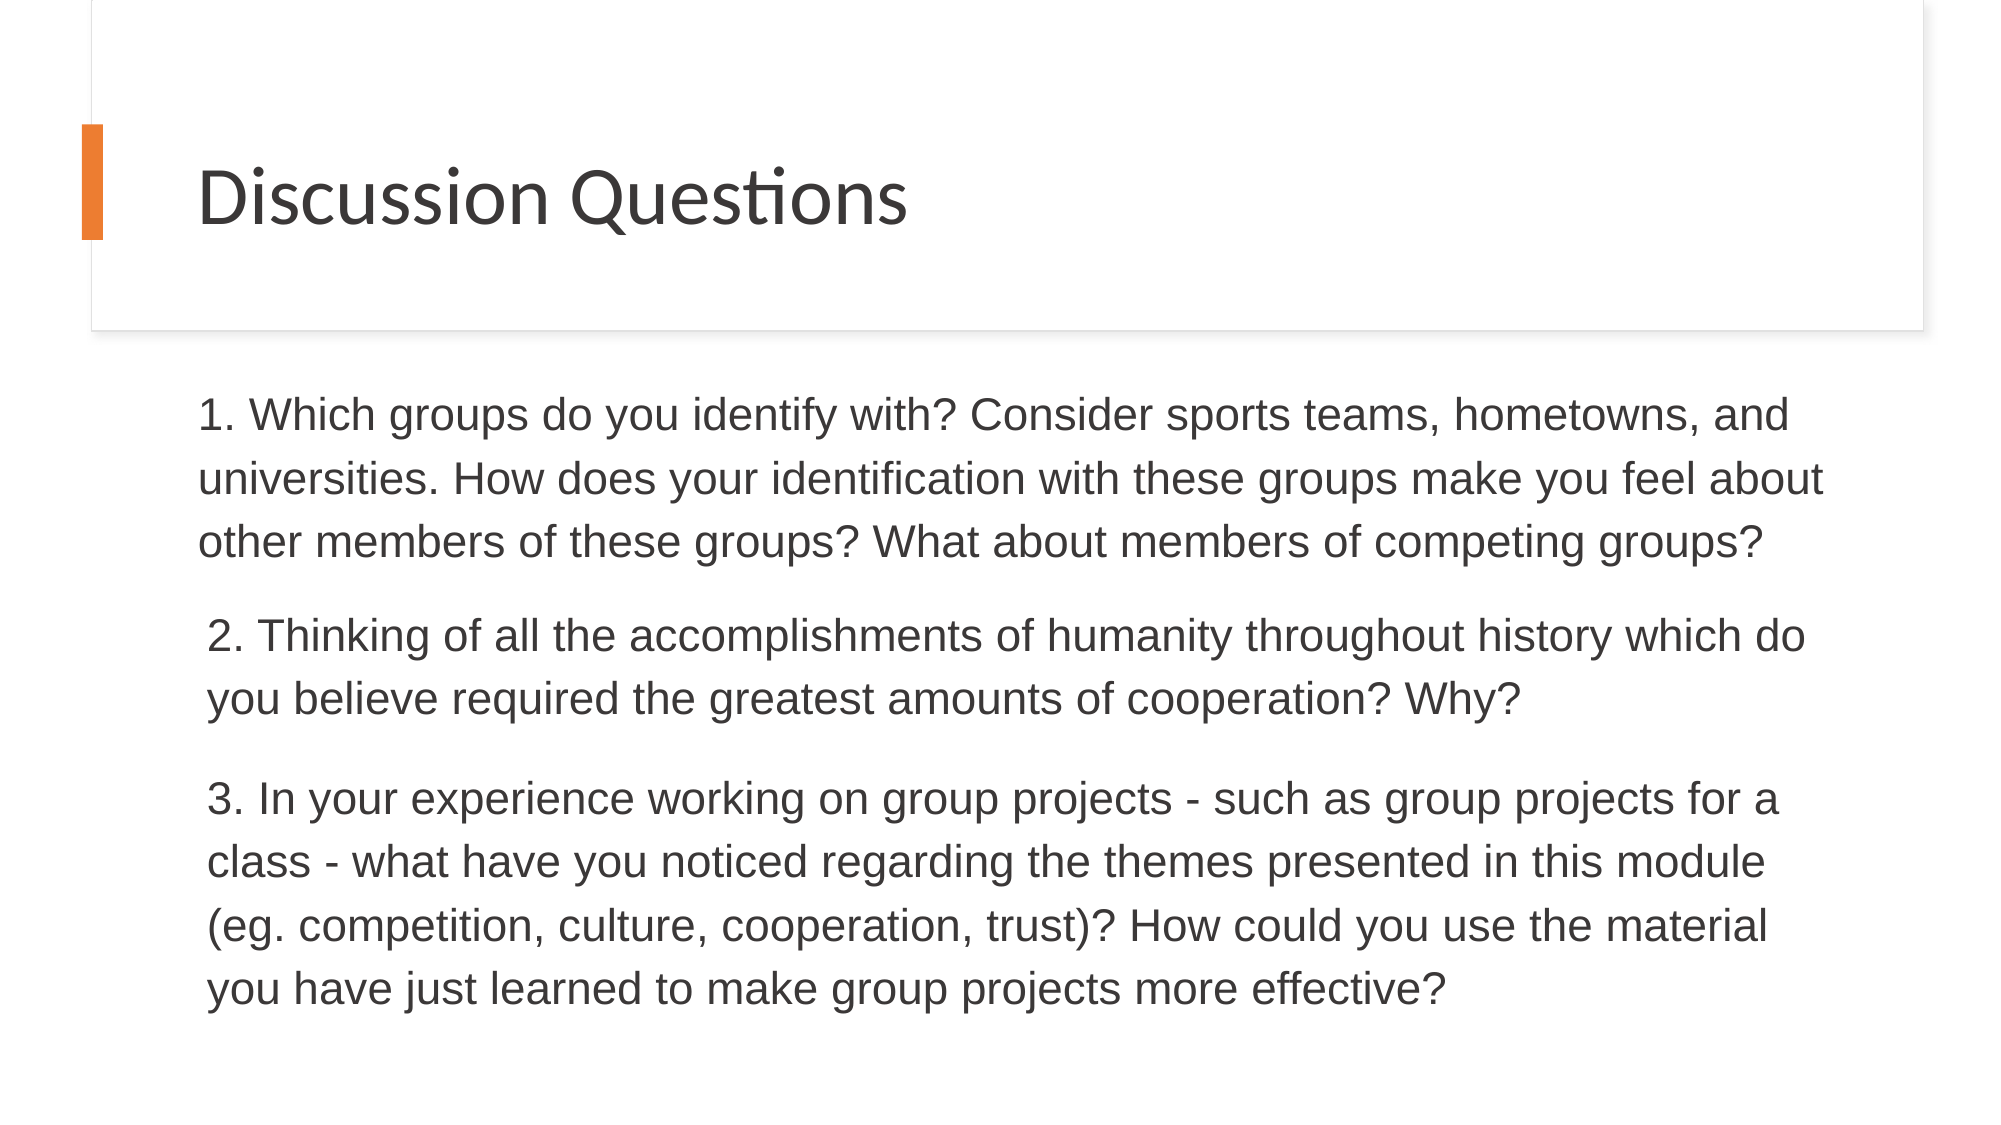

Discussion Questions

1. Which groups do you identify with? Consider sports teams, hometowns, and universities. How does your identification with these groups make you feel about other members of these groups? What about members of competing groups?
2. Thinking of all the accomplishments of humanity throughout history which do you believe required the greatest amounts of cooperation? Why?
3. In your experience working on group projects - such as group projects for a class - what have you noticed regarding the themes presented in this module (eg. competition, culture, cooperation, trust)? How could you use the material you have just learned to make group projects more effective?